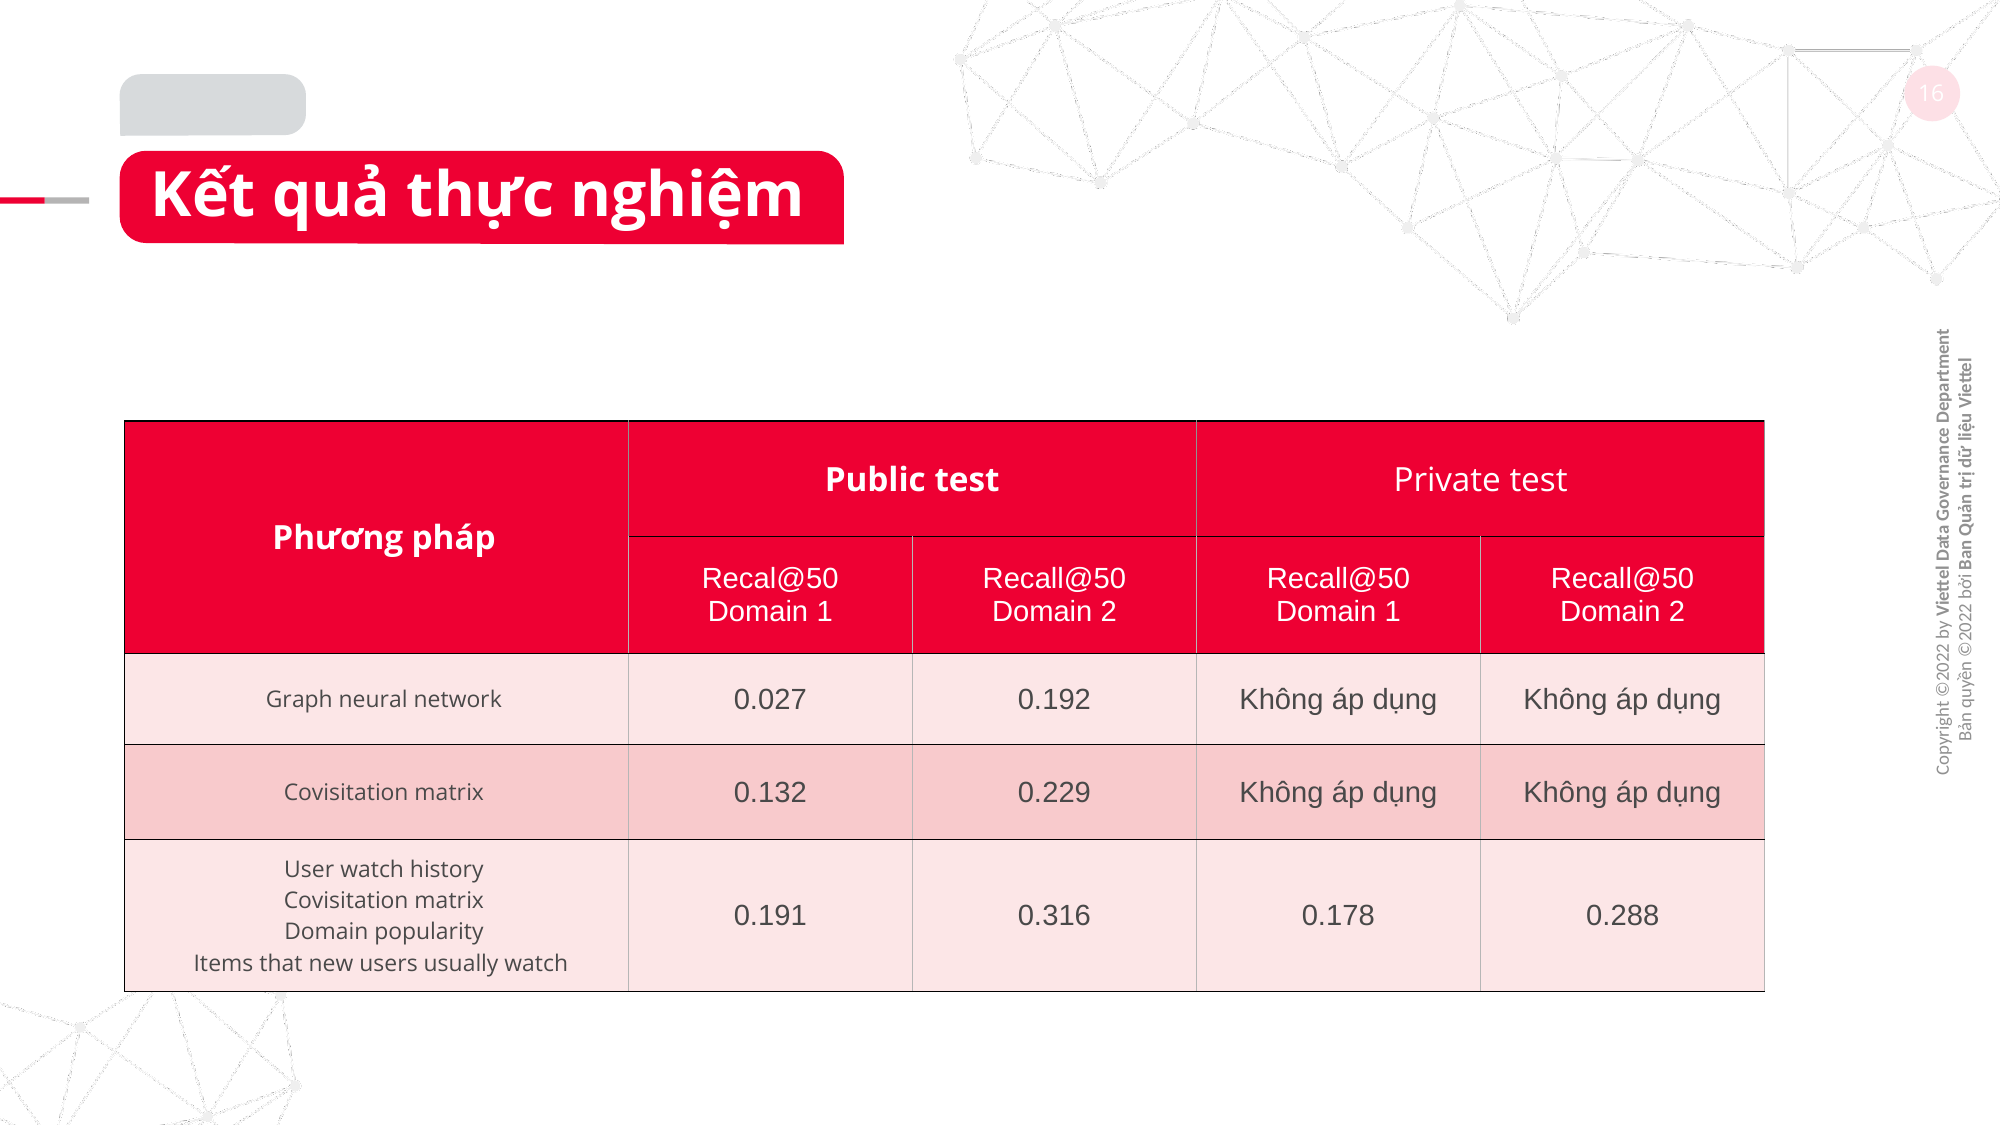

# Kết quả thực nghiệm
| Phương pháp | Public test |  | Private test |  |
| --- | --- | --- | --- | --- |
|  | Recal@50 Domain 1 | Recall@50 Domain 2 | Recall@50 Domain 1 | Recall@50 Domain 2 |
| Graph neural network | 0.027 | 0.192 | Không áp dụng | Không áp dụng |
| Covisitation matrix | 0.132 | 0.229 | Không áp dụng | Không áp dụng |
| User watch history Covisitation matrix Domain popularity Items that new users usually watch | 0.191 | 0.316 | 0.178 | 0.288 |